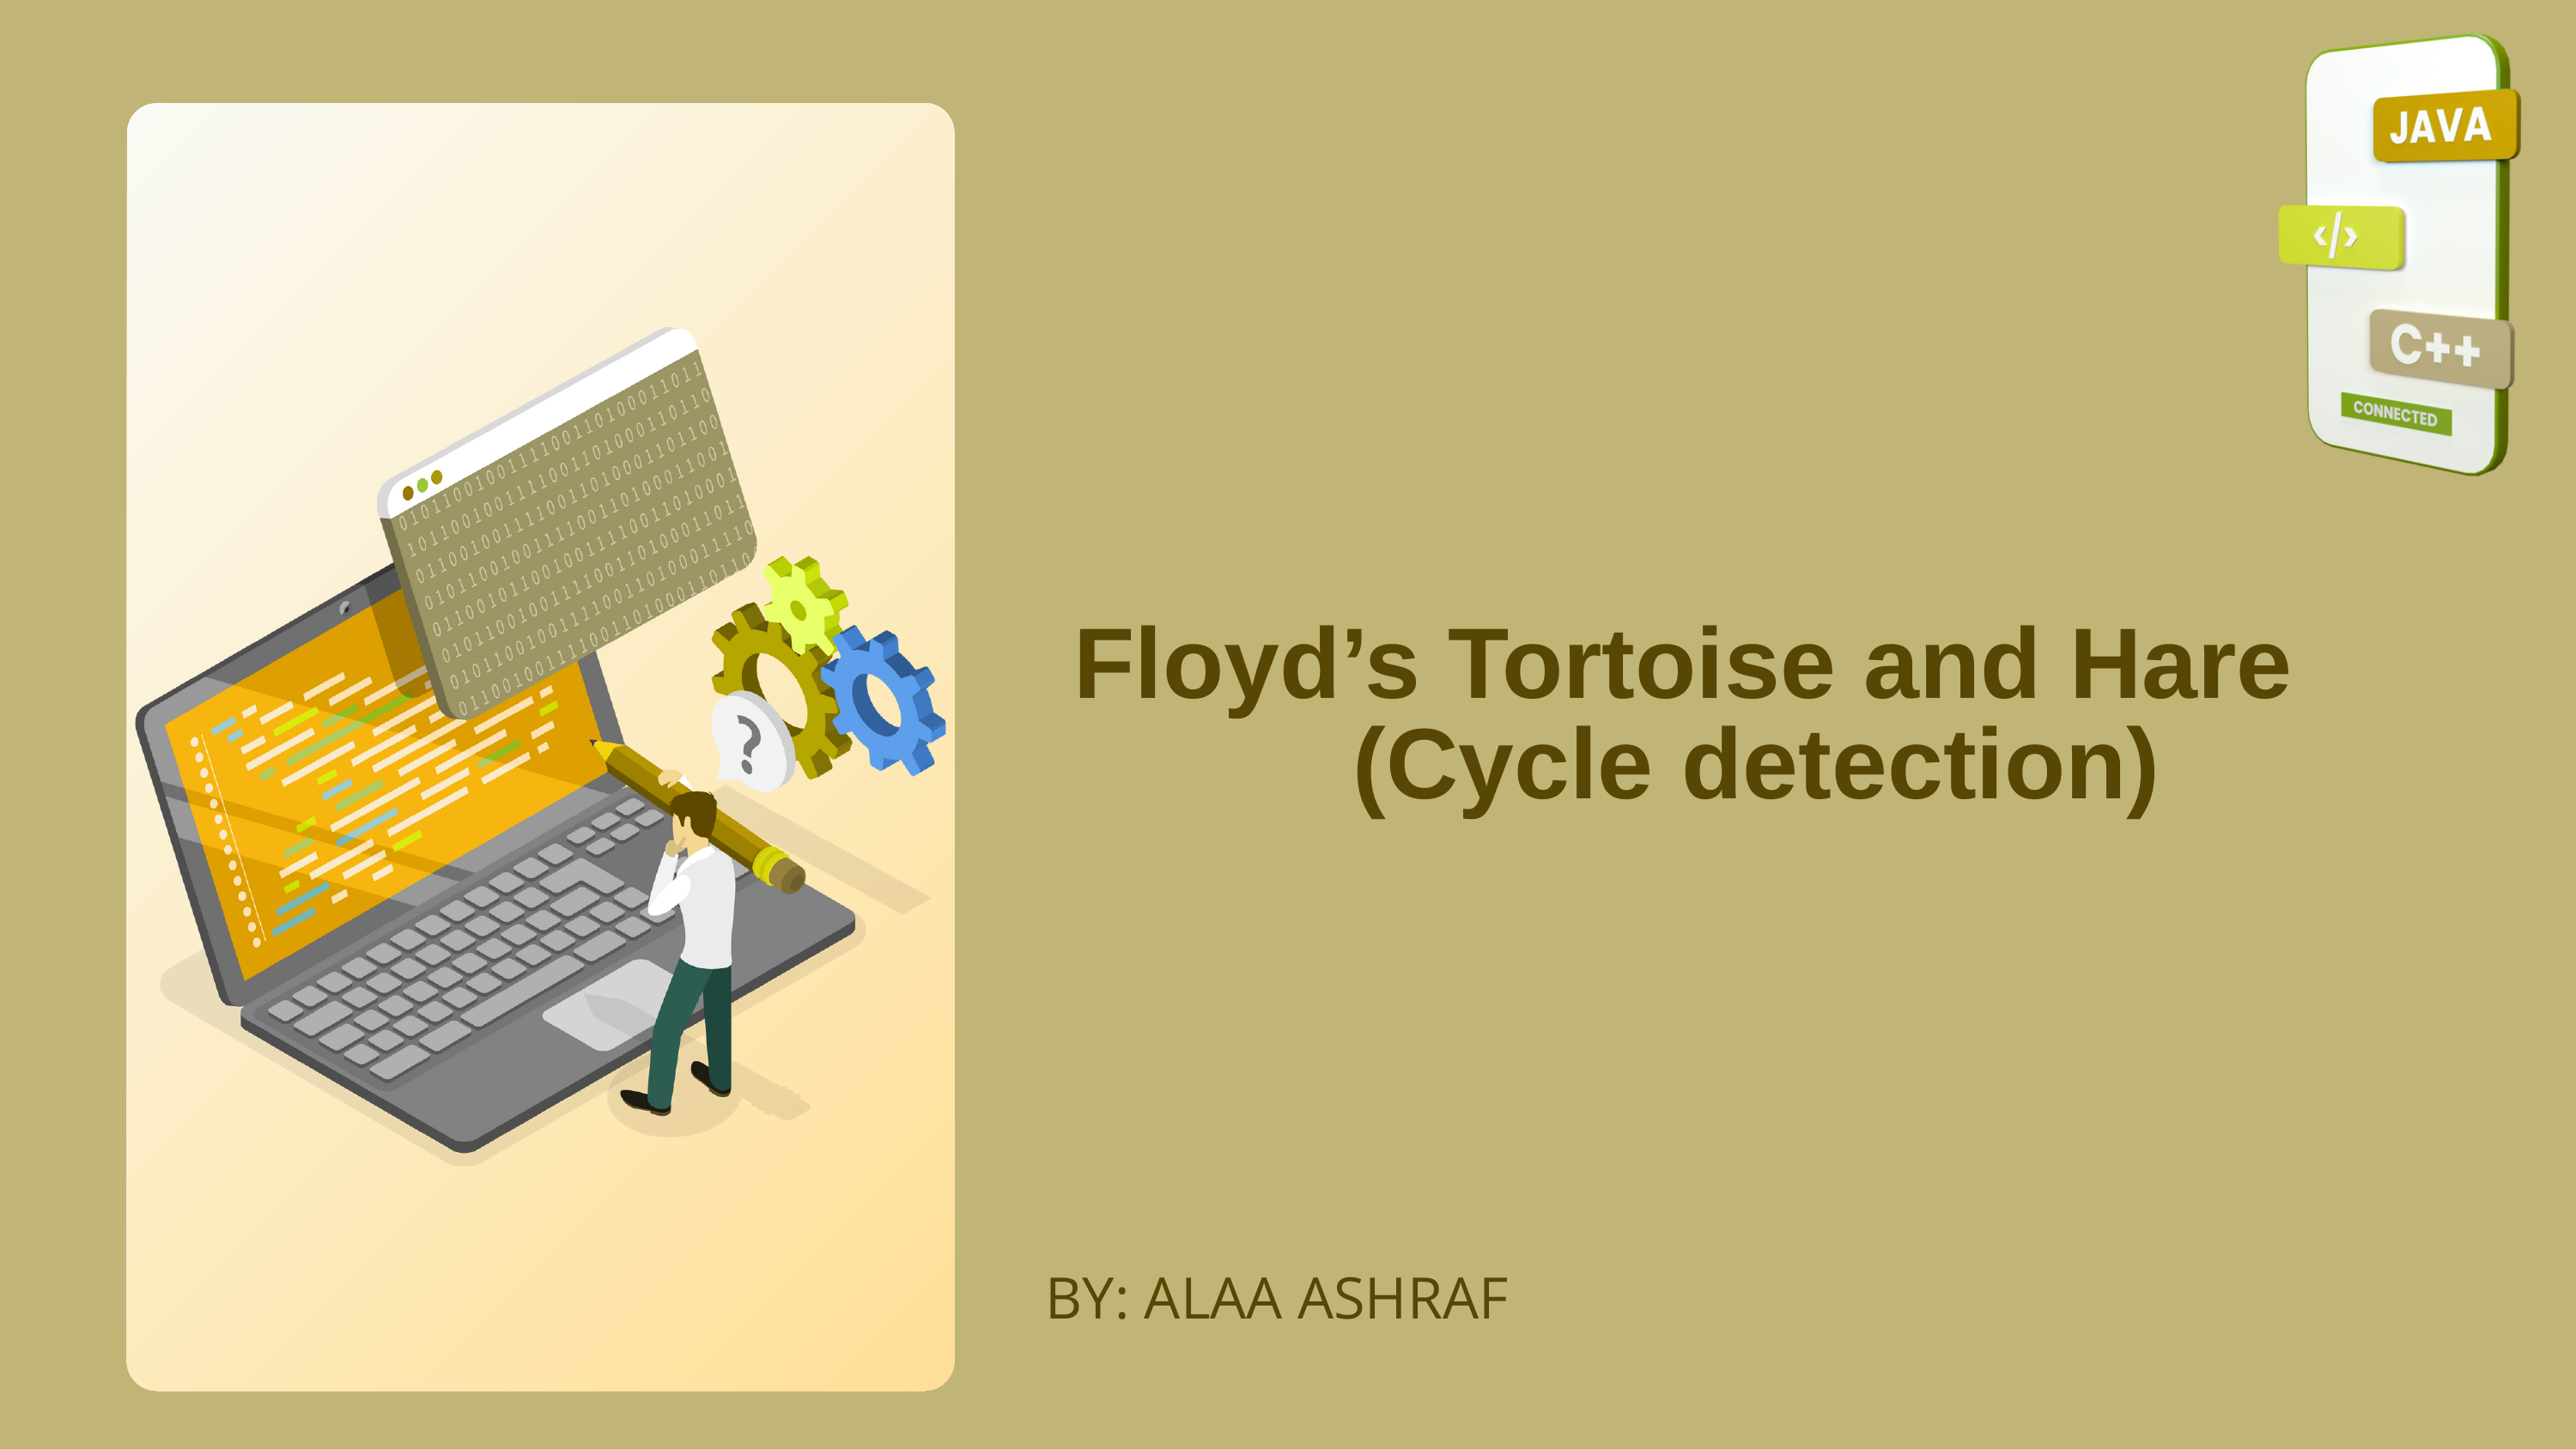

Floyd’s Tortoise and Hare
           (Cycle detection)
BY: ALAA ASHRAF